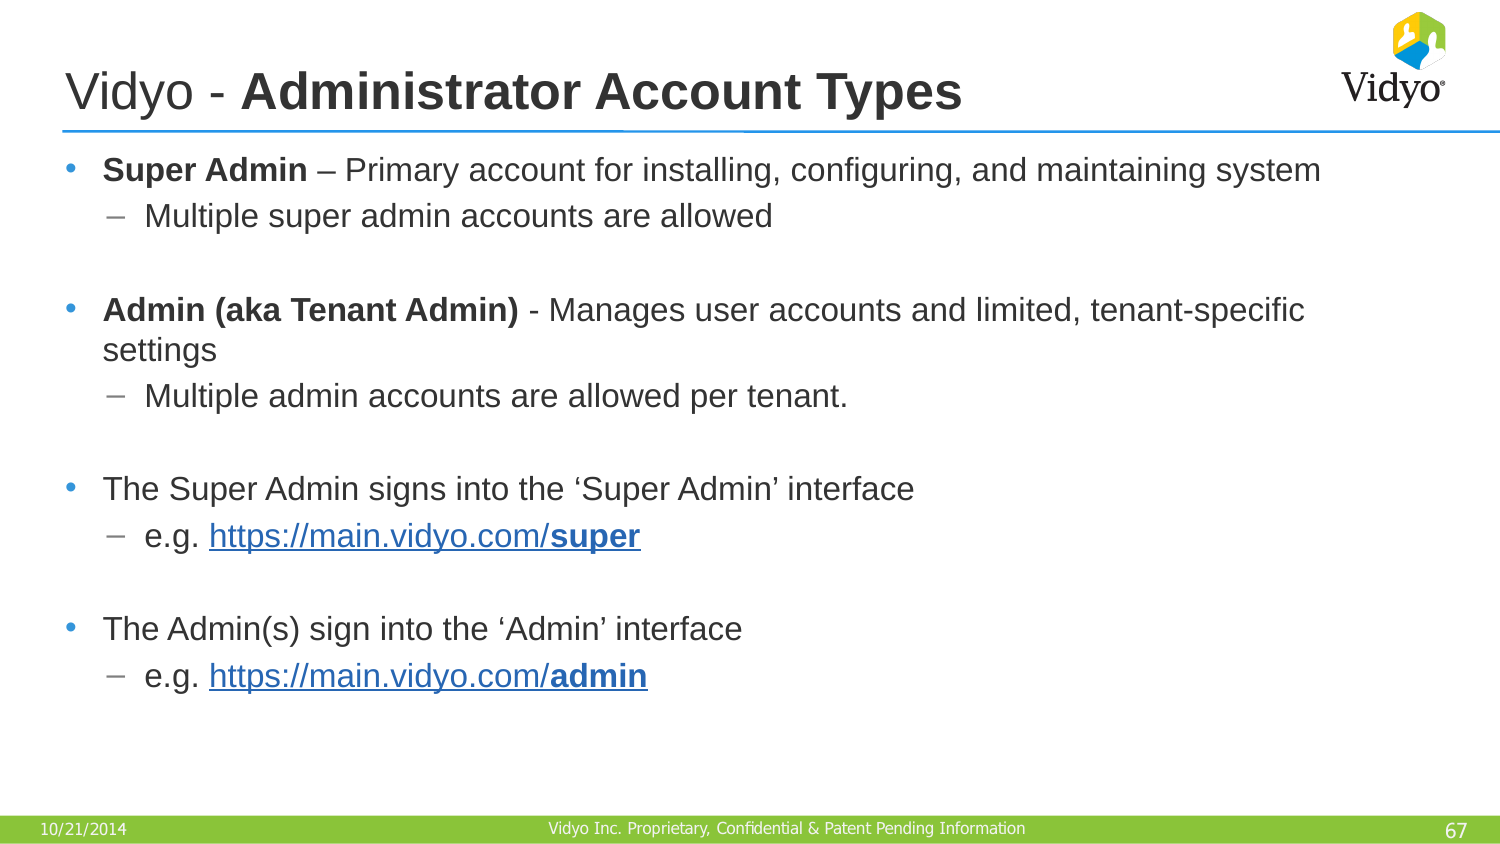

# Vidyo - Administrator Account Types
Super Admin – Primary account for installing, configuring, and maintaining system
Multiple super admin accounts are allowed

Admin (aka Tenant Admin) - Manages user accounts and limited, tenant-specific settings
Multiple admin accounts are allowed per tenant.

The Super Admin signs into the ‘Super Admin’ interface
e.g. https://main.vidyo.com/super

The Admin(s) sign into the ‘Admin’ interface
e.g. https://main.vidyo.com/admin